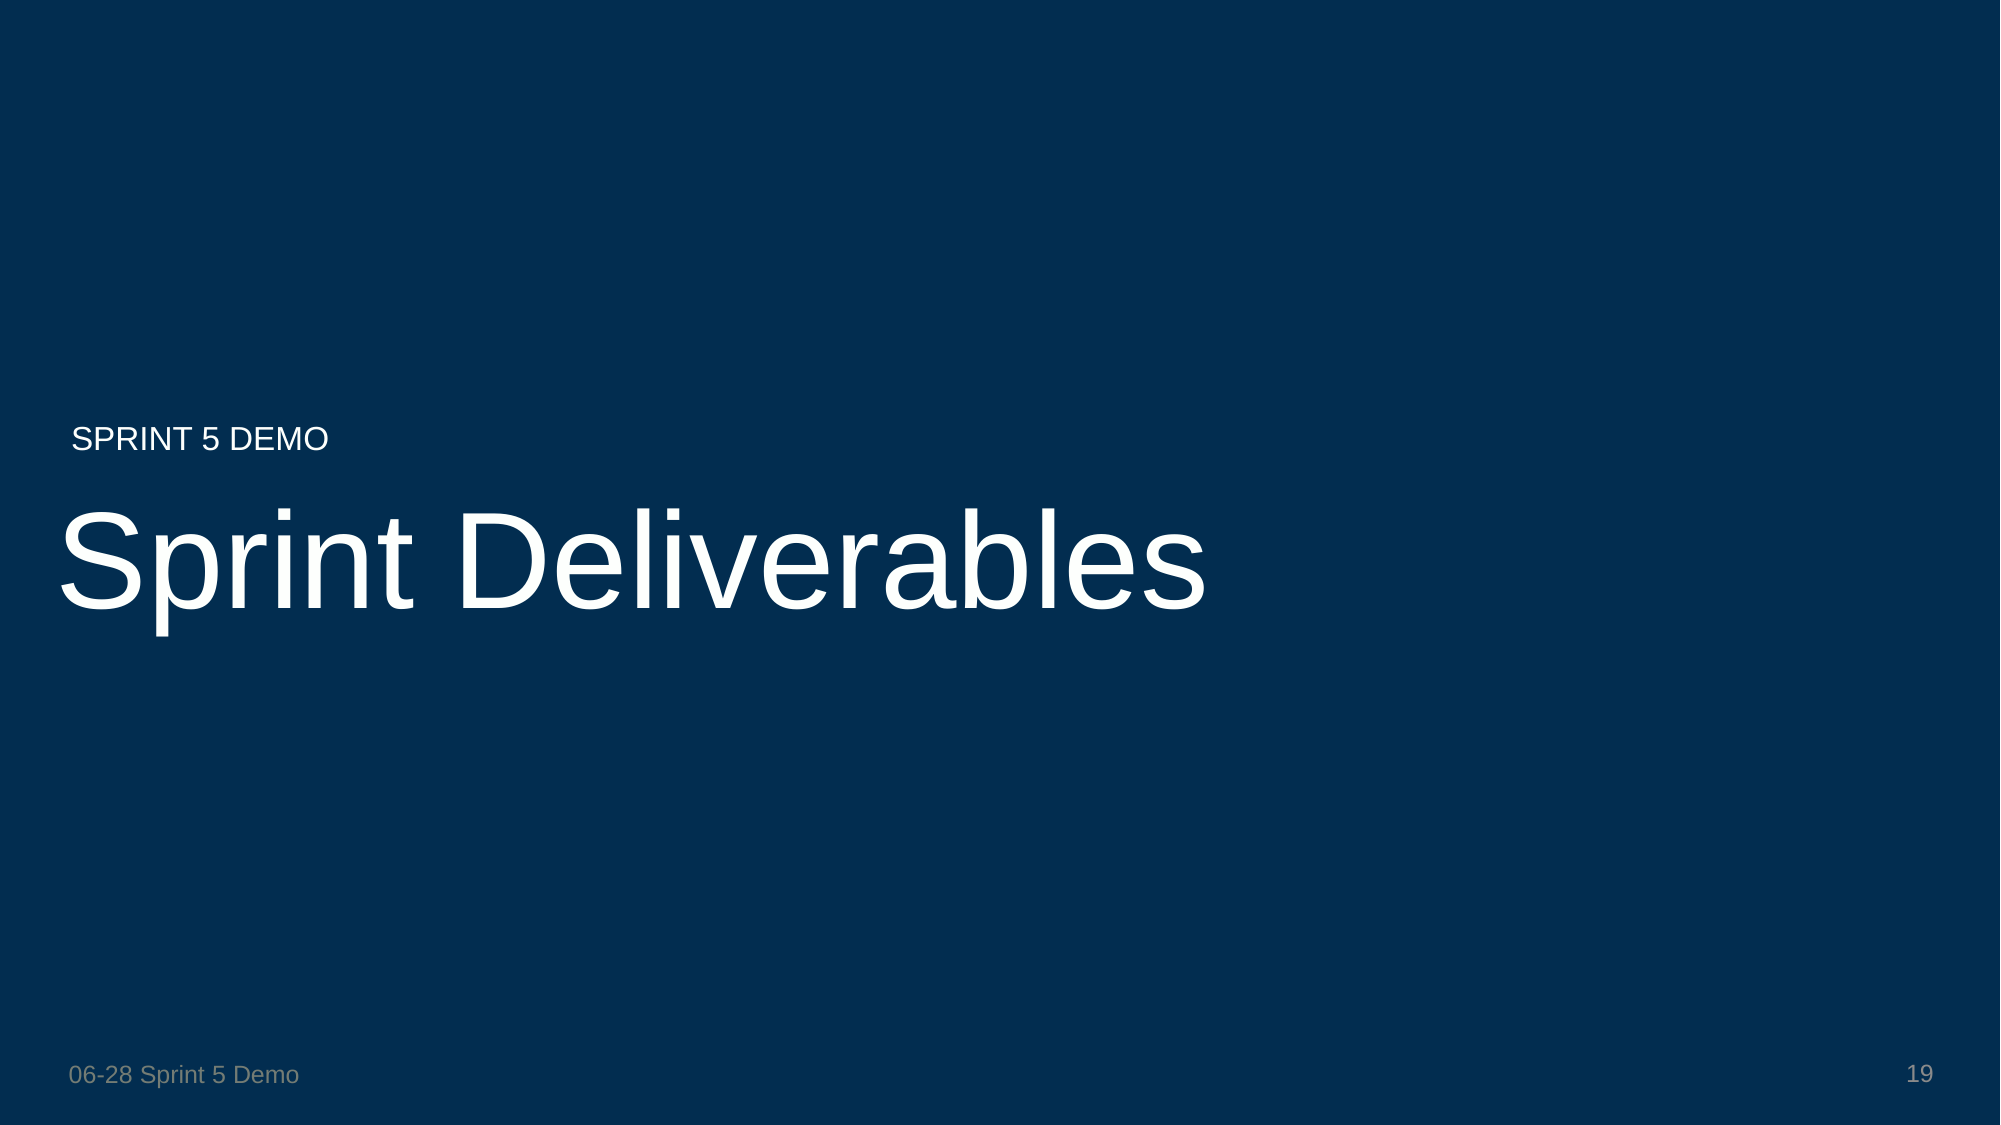

SPRINT 5 DEMO
# Sprint Deliverables
19
06-28 Sprint 5 Demo